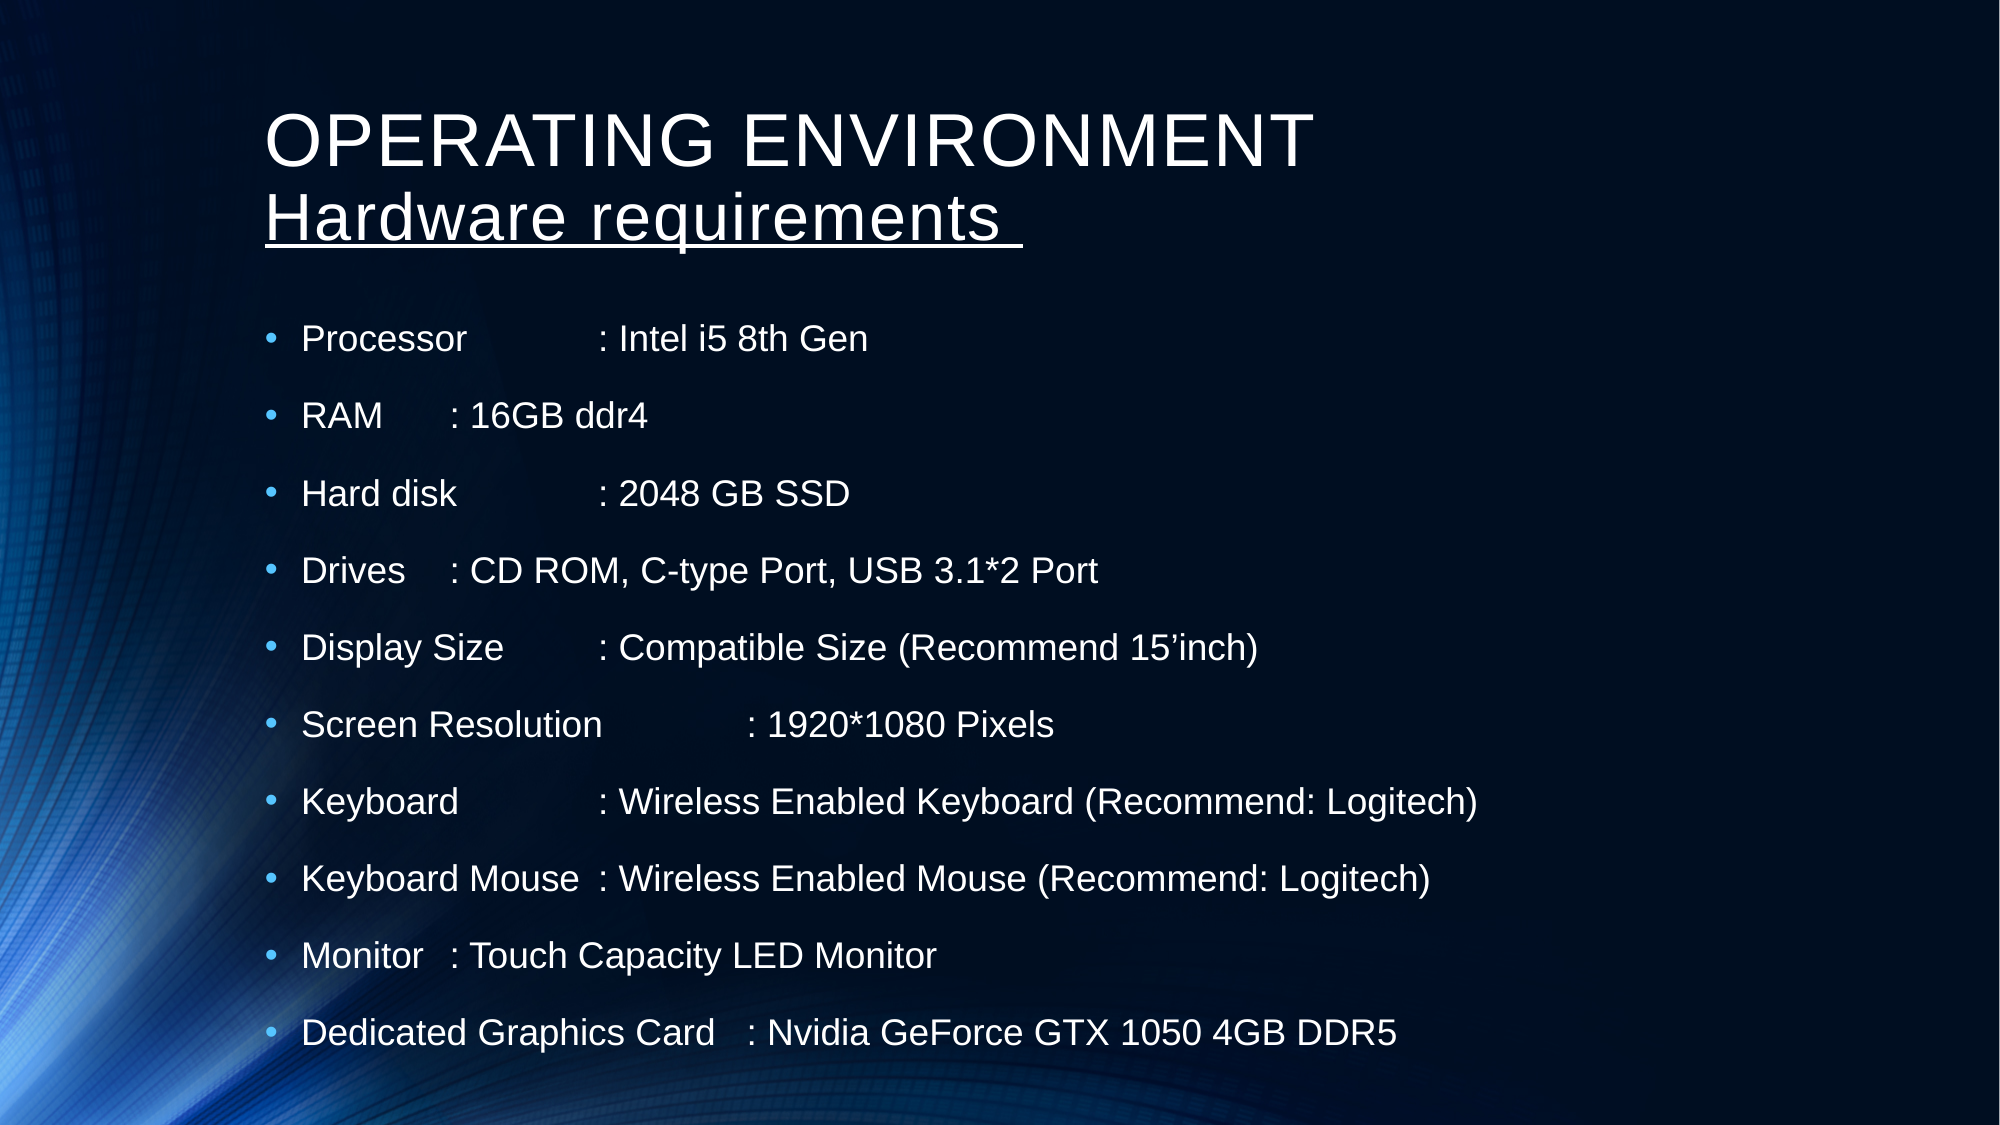

# OPERATING ENVIRONMENT Hardware requirements
Processor 			: Intel i5 8th Gen
RAM 				: 16GB ddr4
Hard disk 			: 2048 GB SSD
Drives 			: CD ROM, C-type Port, USB 3.1*2 Port
Display Size 			: Compatible Size (Recommend 15’inch)
Screen Resolution 		: 1920*1080 Pixels
Keyboard 			: Wireless Enabled Keyboard (Recommend: Logitech)
Keyboard Mouse 		: Wireless Enabled Mouse (Recommend: Logitech)
Monitor 			: Touch Capacity LED Monitor
Dedicated Graphics Card 	: Nvidia GeForce GTX 1050 4GB DDR5